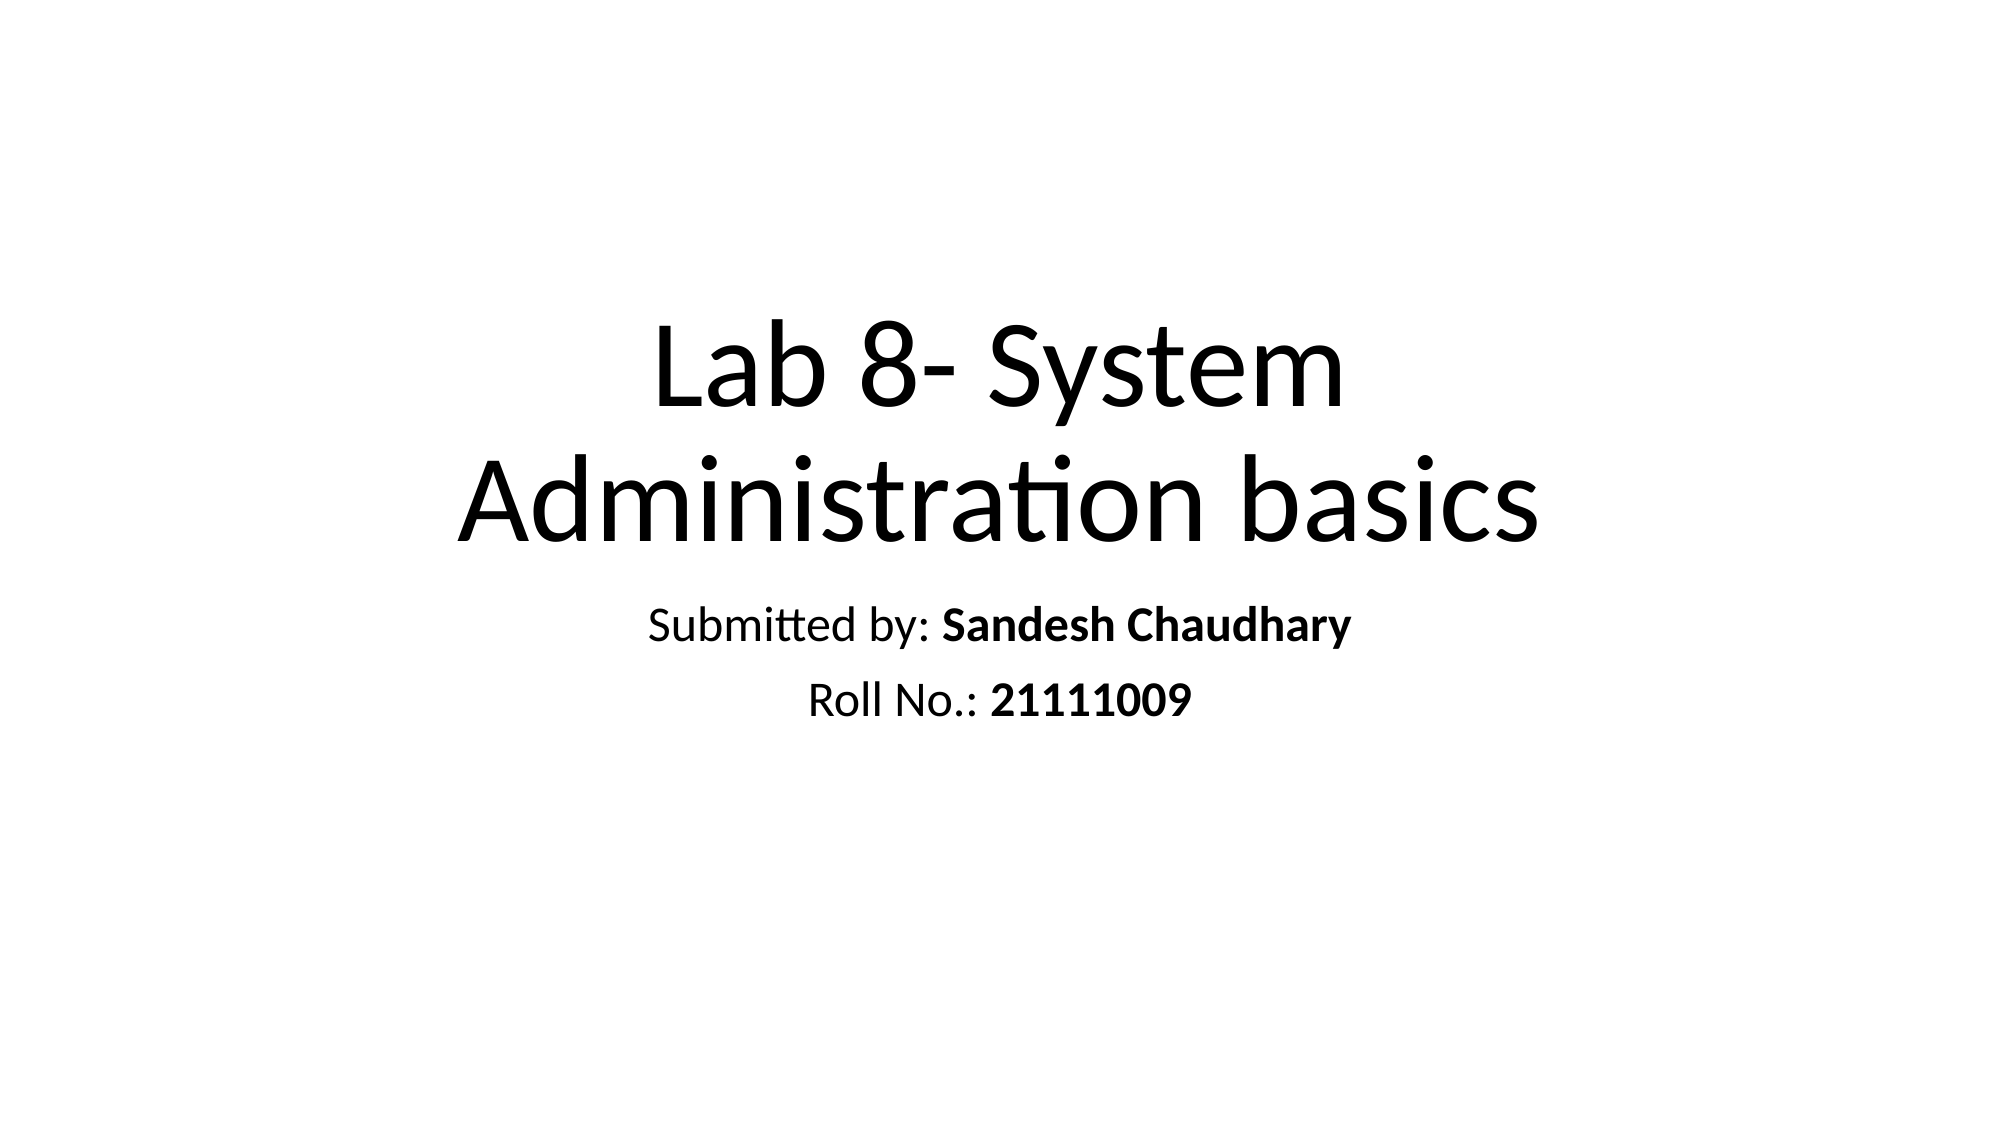

# Lab 8- System Administration basics
Submitted by: Sandesh Chaudhary
Roll No.: 21111009